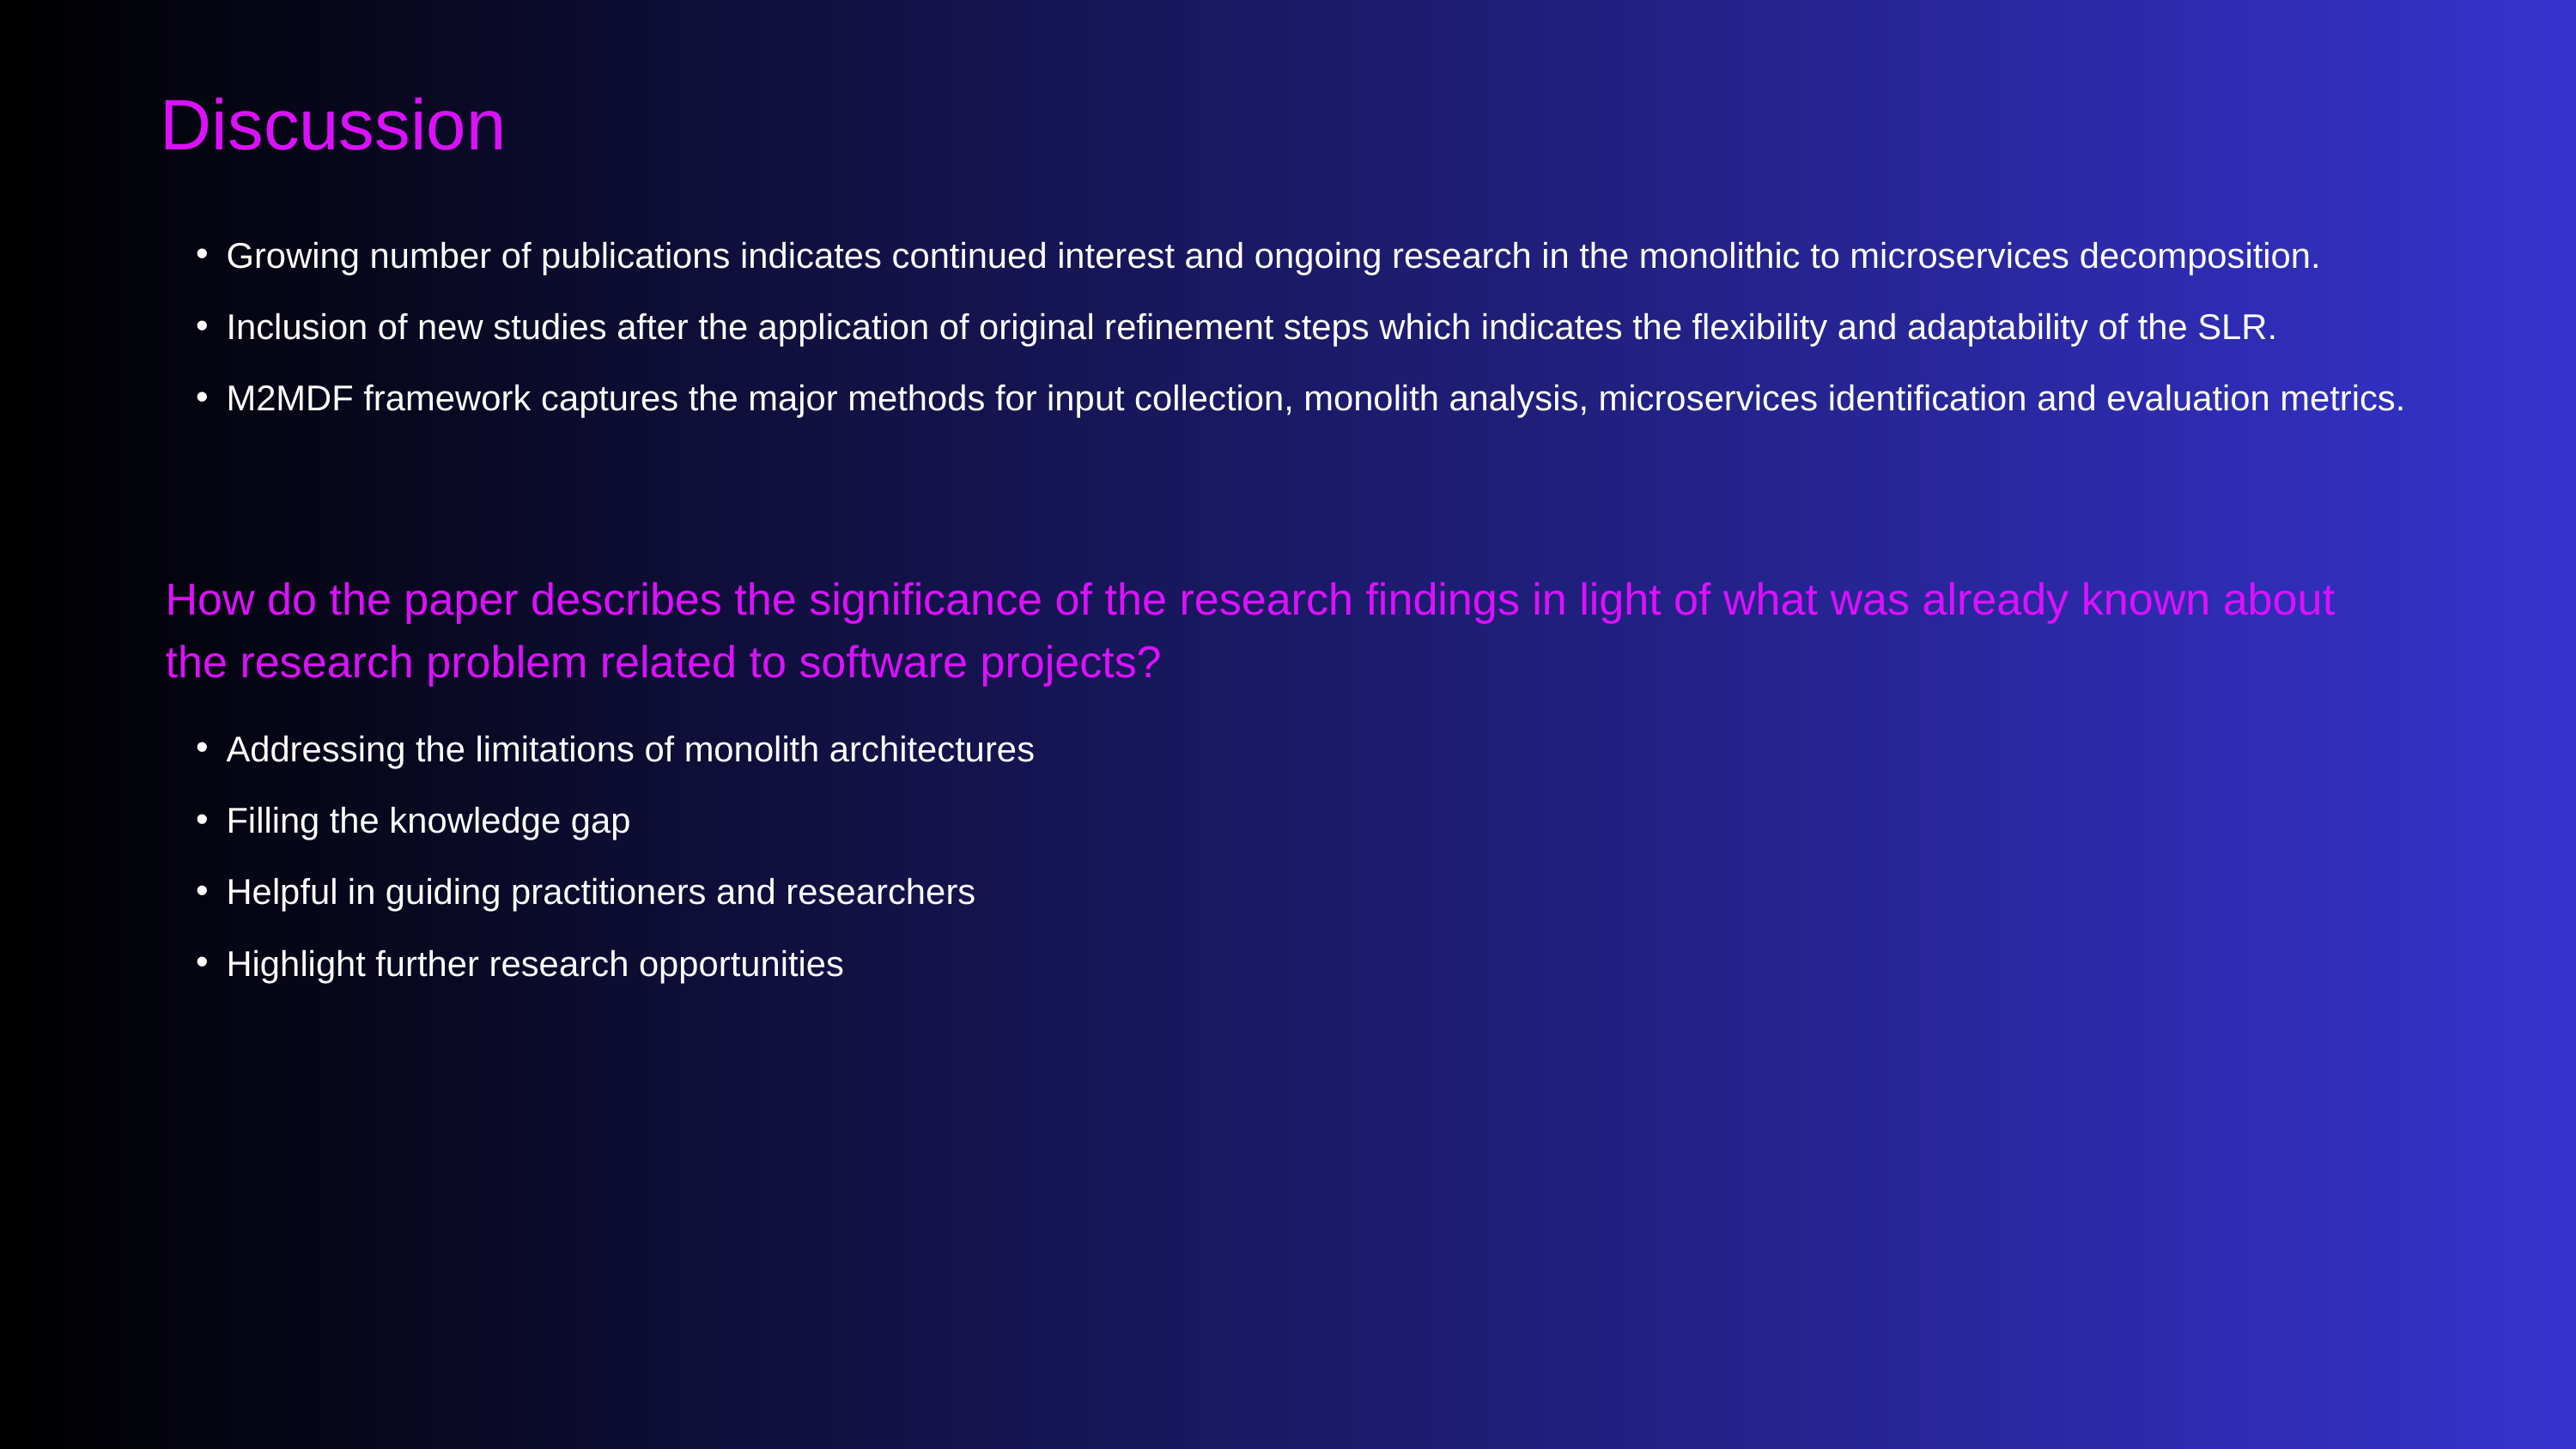

Discussion
Growing number of publications indicates continued interest and ongoing research in the monolithic to microservices decomposition.
Inclusion of new studies after the application of original refinement steps which indicates the flexibility and adaptability of the SLR.
M2MDF framework captures the major methods for input collection, monolith analysis, microservices identification and evaluation metrics.

How do the paper describes the significance of the research findings in light of what was already known about the research problem related to software projects?
Addressing the limitations of monolith architectures
Filling the knowledge gap
Helpful in guiding practitioners and researchers
Highlight further research opportunities